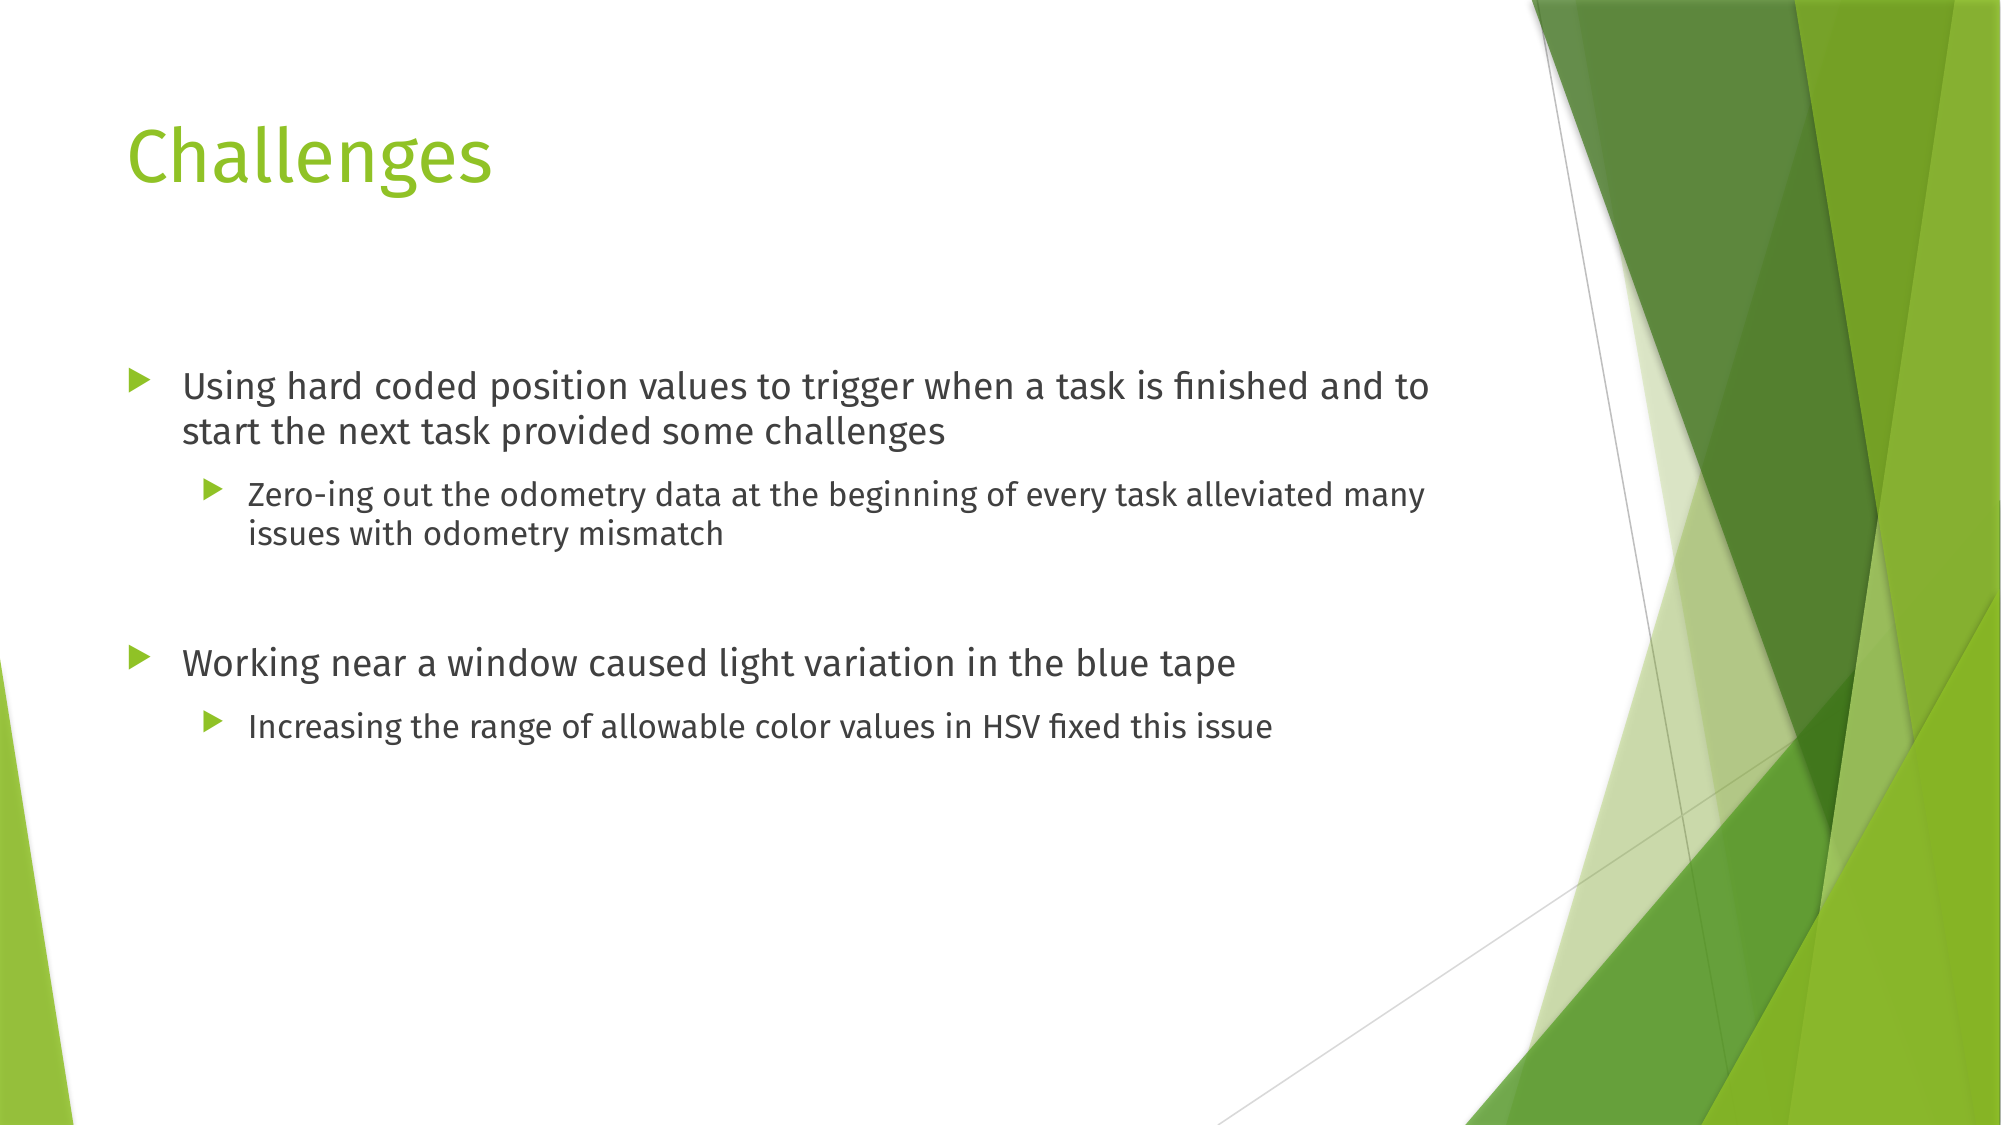

# Challenges
Using hard coded position values to trigger when a task is finished and to start the next task provided some challenges
Zero-ing out the odometry data at the beginning of every task alleviated many issues with odometry mismatch

Working near a window caused light variation in the blue tape
Increasing the range of allowable color values in HSV fixed this issue